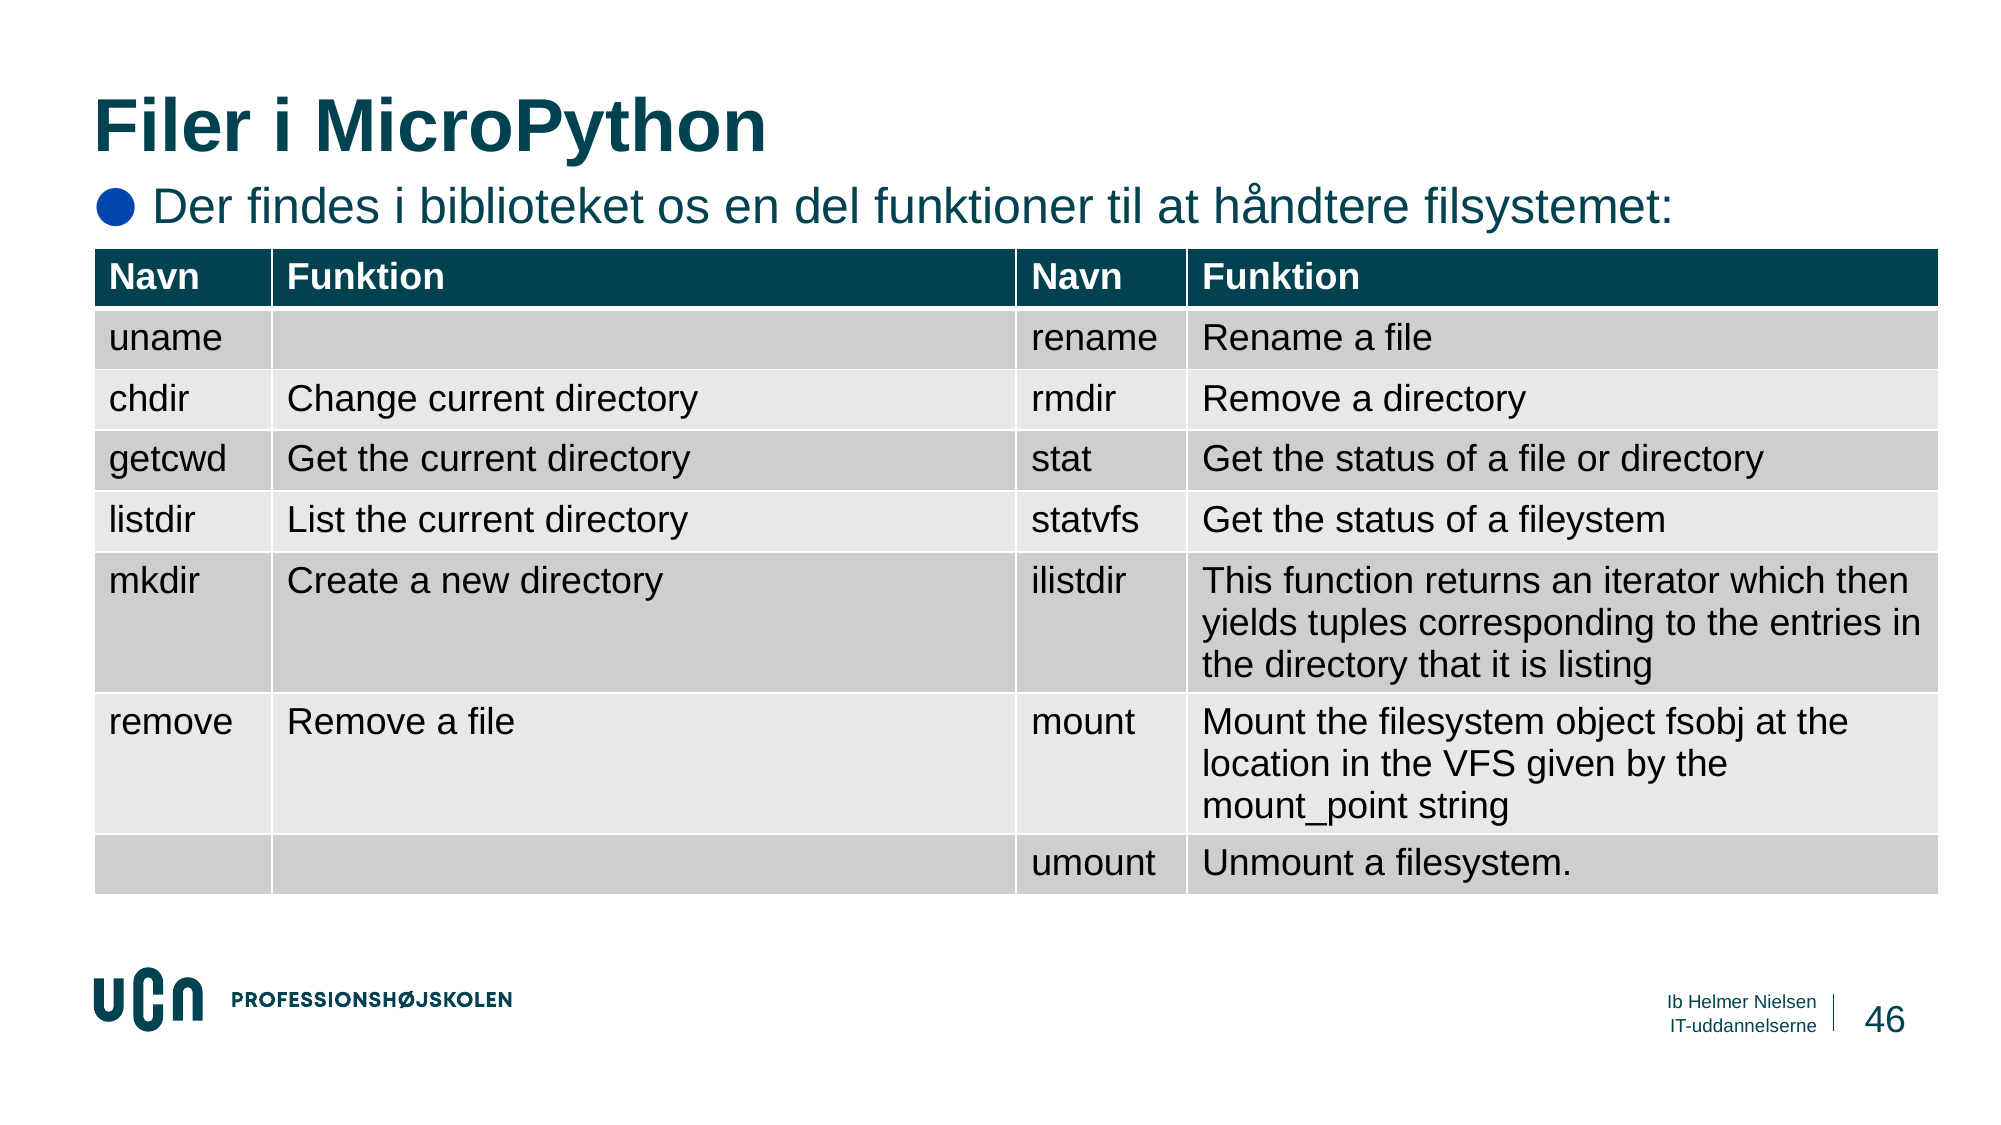

# Filer i MicroPython
Der findes i biblioteket os en del funktioner til at håndtere filsystemet:

| Navn | Funktion | Navn | Funktion |
| --- | --- | --- | --- |
| uname |  | rename | Rename a file |
| chdir | Change current directory | rmdir | Remove a directory |
| getcwd | Get the current directory | stat | Get the status of a file or directory |
| listdir | List the current directory | statvfs | Get the status of a fileystem |
| mkdir | Create a new directory | ilistdir | This function returns an iterator which then yields tuples corresponding to the entries in the directory that it is listing |
| remove | Remove a file | mount | Mount the filesystem object fsobj at the location in the VFS given by the mount\_point string |
|  |  | umount | Unmount a filesystem. |
46